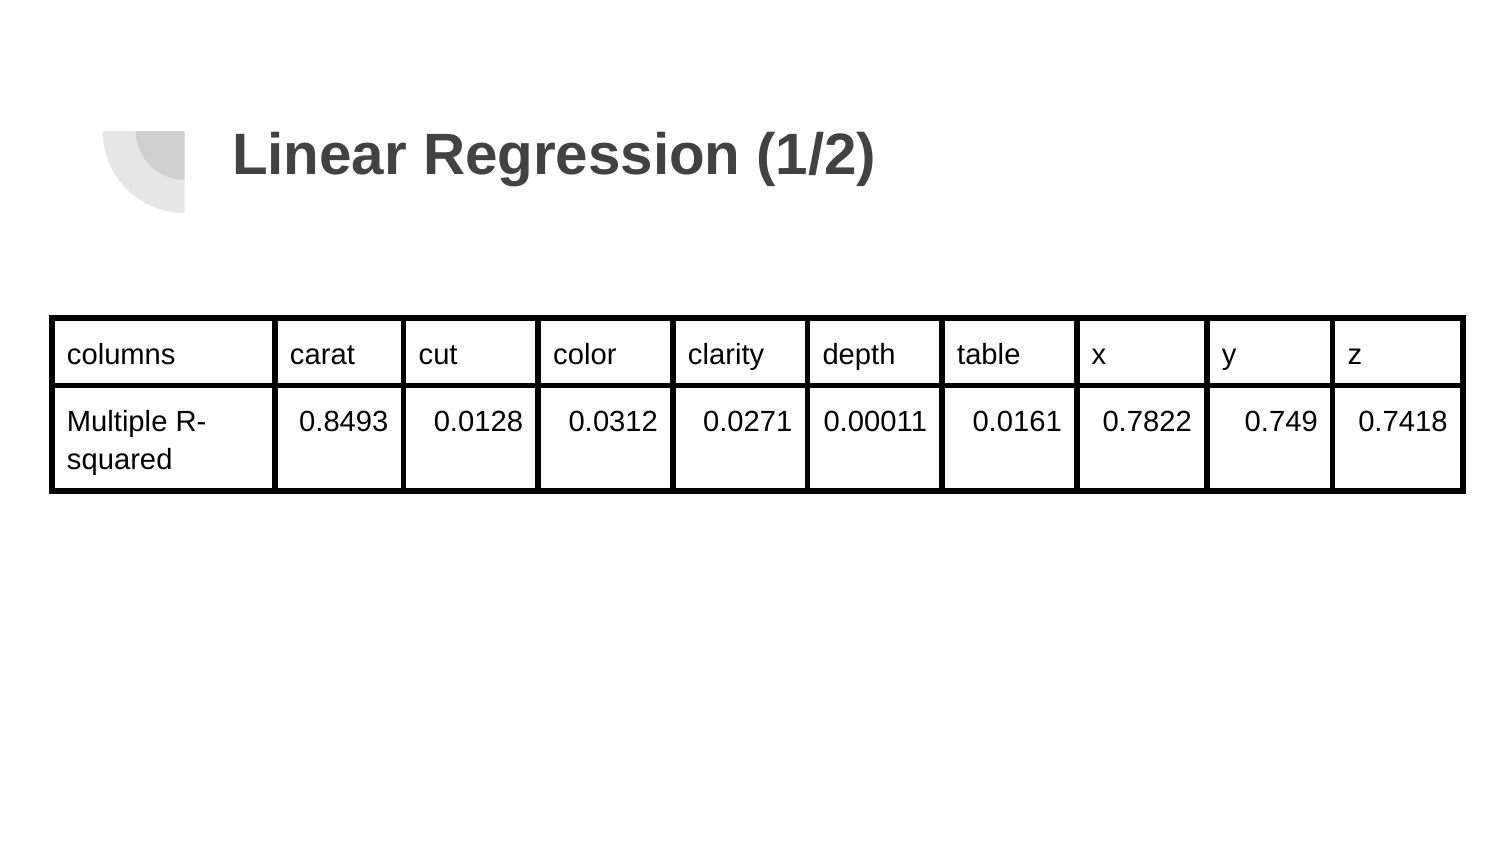

# Linear Regression (1/2)
| columns | carat | cut | color | clarity | depth | table | x | y | z |
| --- | --- | --- | --- | --- | --- | --- | --- | --- | --- |
| Multiple R-squared | 0.8493 | 0.0128 | 0.0312 | 0.0271 | 0.00011 | 0.0161 | 0.7822 | 0.749 | 0.7418 |